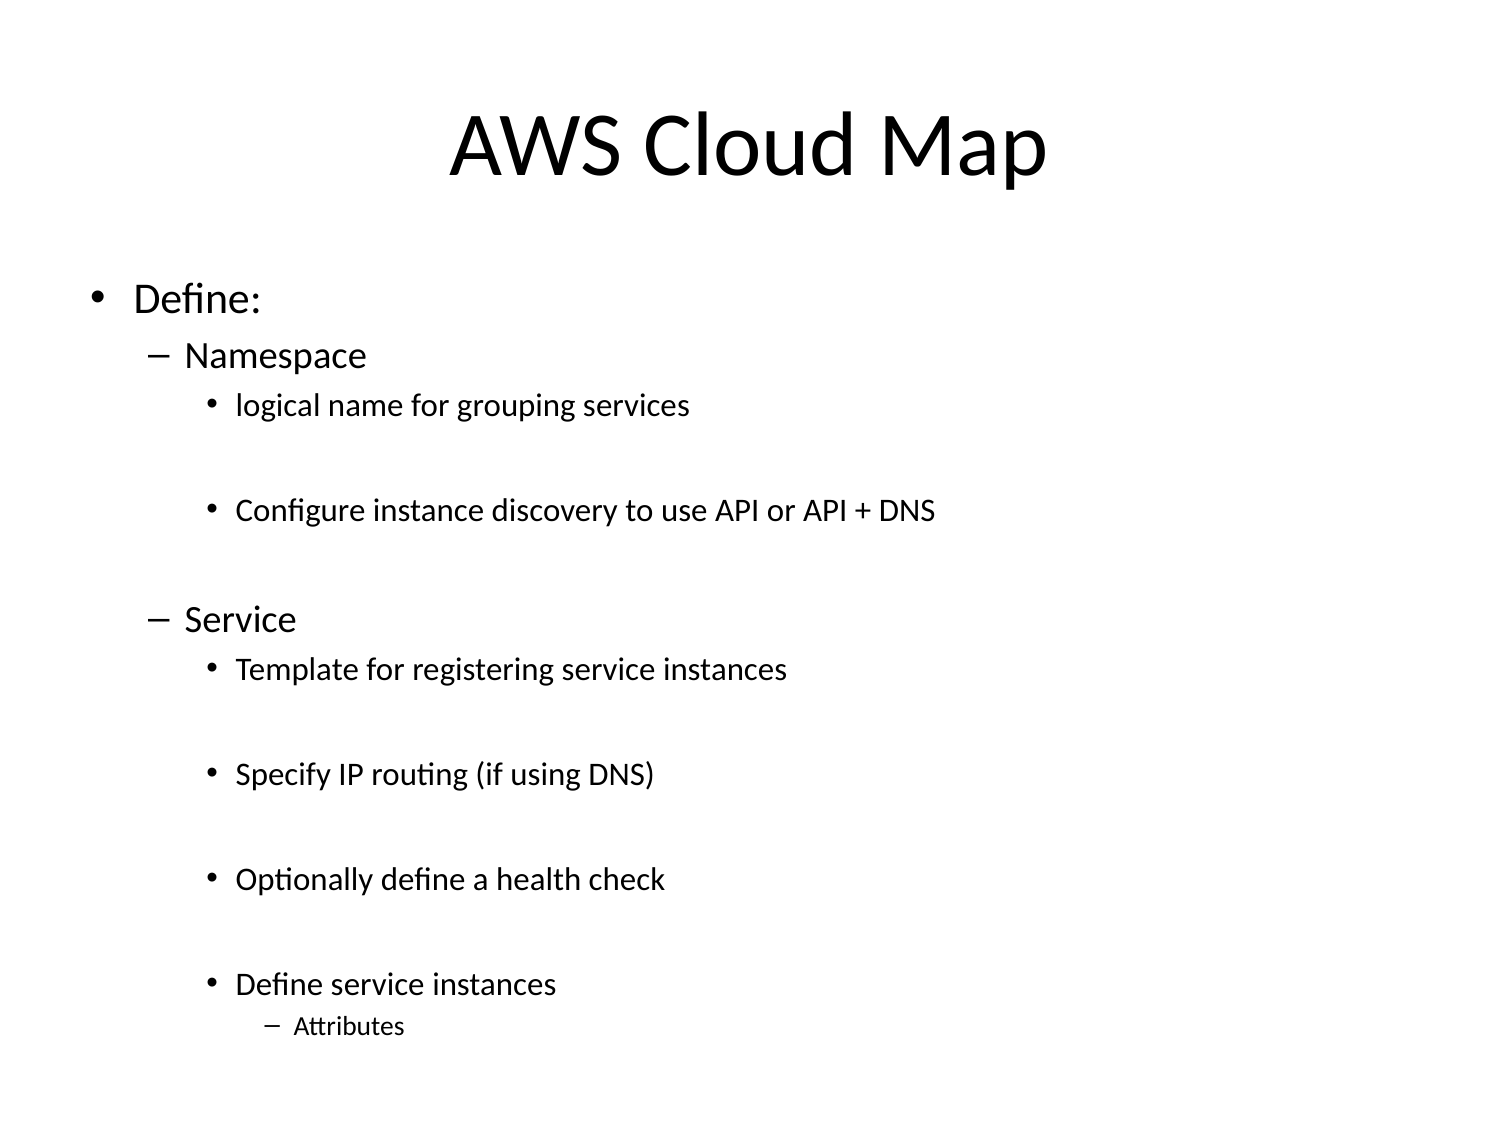

# AWS Cloud Map
Define:
Namespace
logical name for grouping services

Configure instance discovery to use API or API + DNS

Service
Template for registering service instances

Specify IP routing (if using DNS)

Optionally define a health check

Define service instances
Attributes